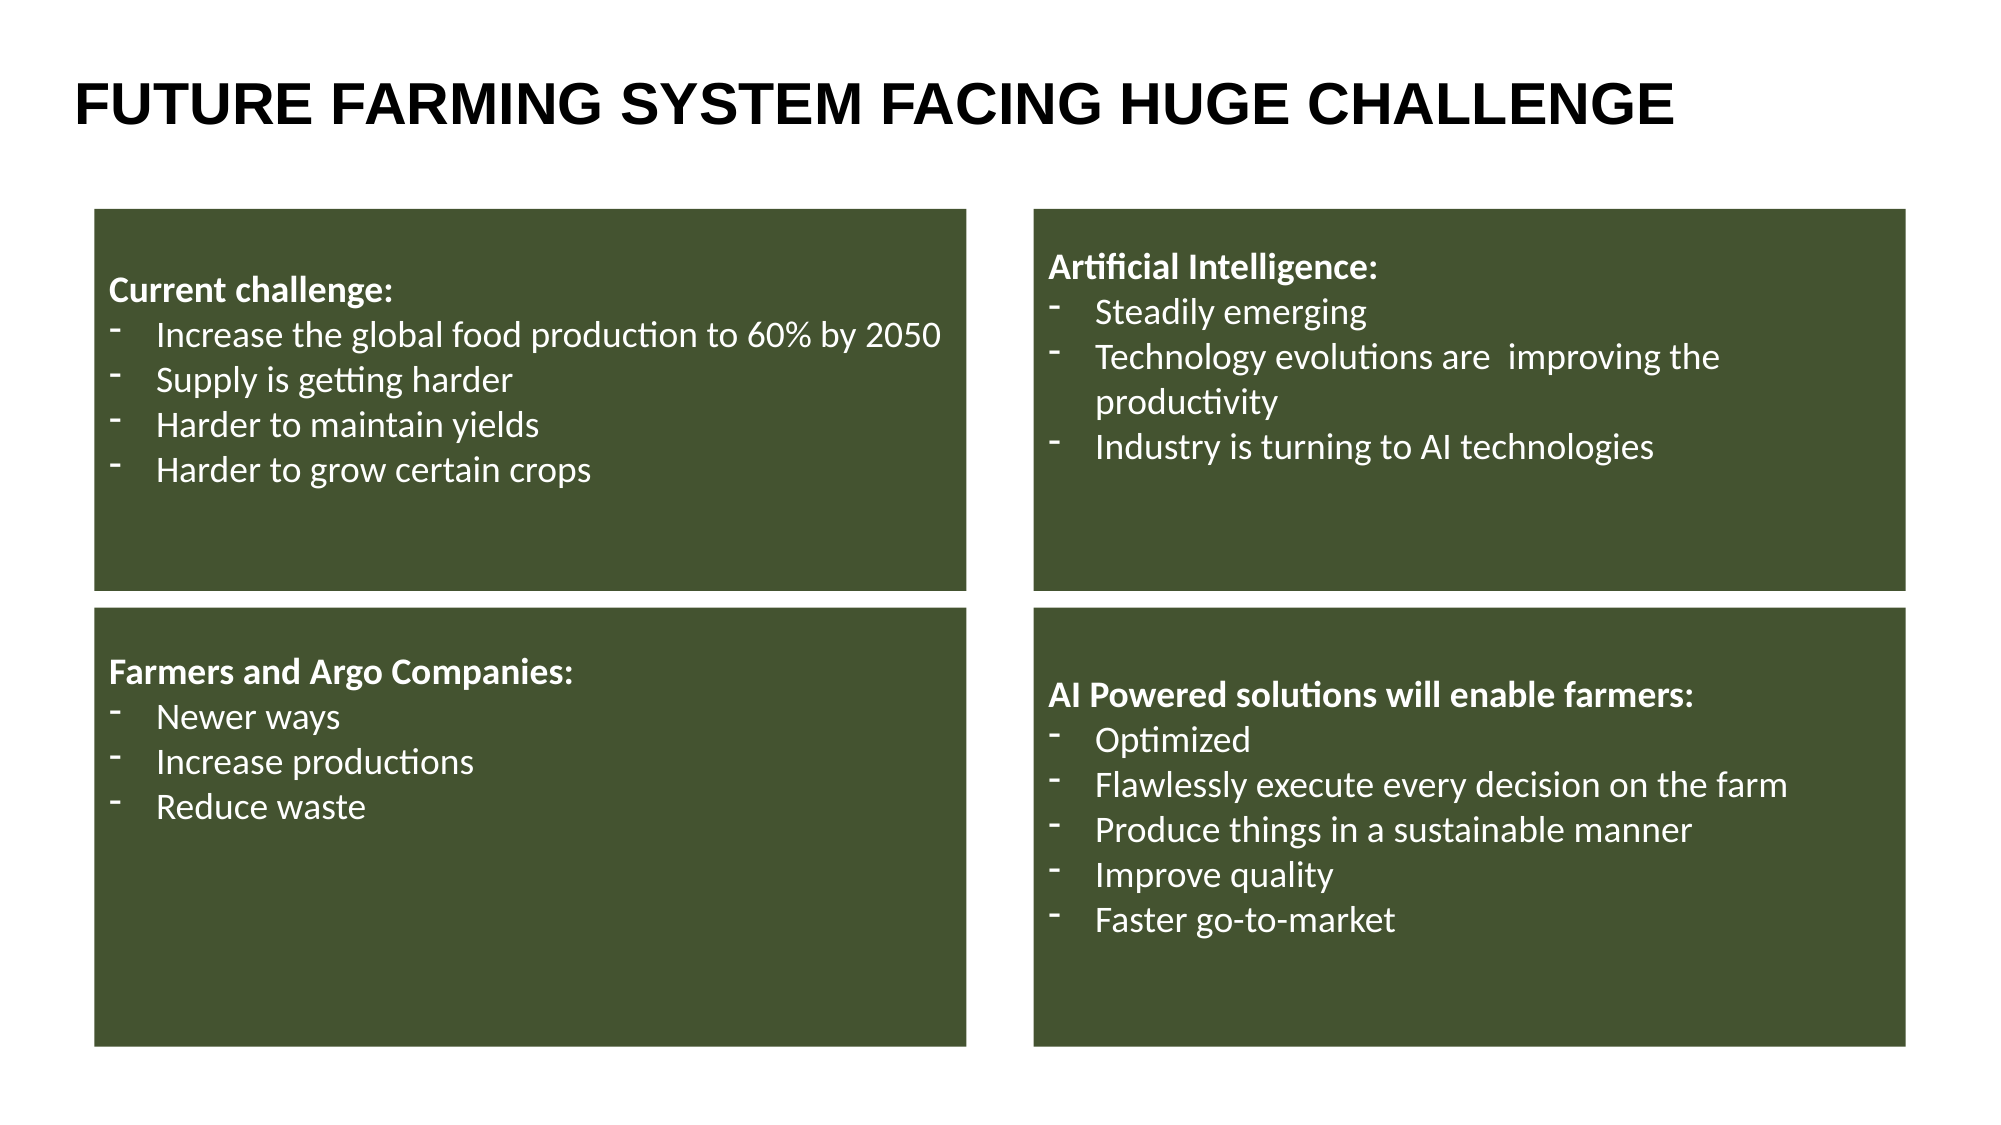

# Future farming system facing huge challenge
Artificial Intelligence:
Steadily emerging
Technology evolutions are  improving the productivity
Industry is turning to AI technologies

Current challenge:
Increase the global food production to 60% by 2050
Supply is getting harder
Harder to maintain yields
Harder to grow certain crops

Farmers and Argo Companies:
Newer ways
Increase productions
Reduce waste

AI Powered solutions will enable farmers:
Optimized
Flawlessly execute every decision on the farm
Produce things in a sustainable manner
Improve quality
Faster go-to-market